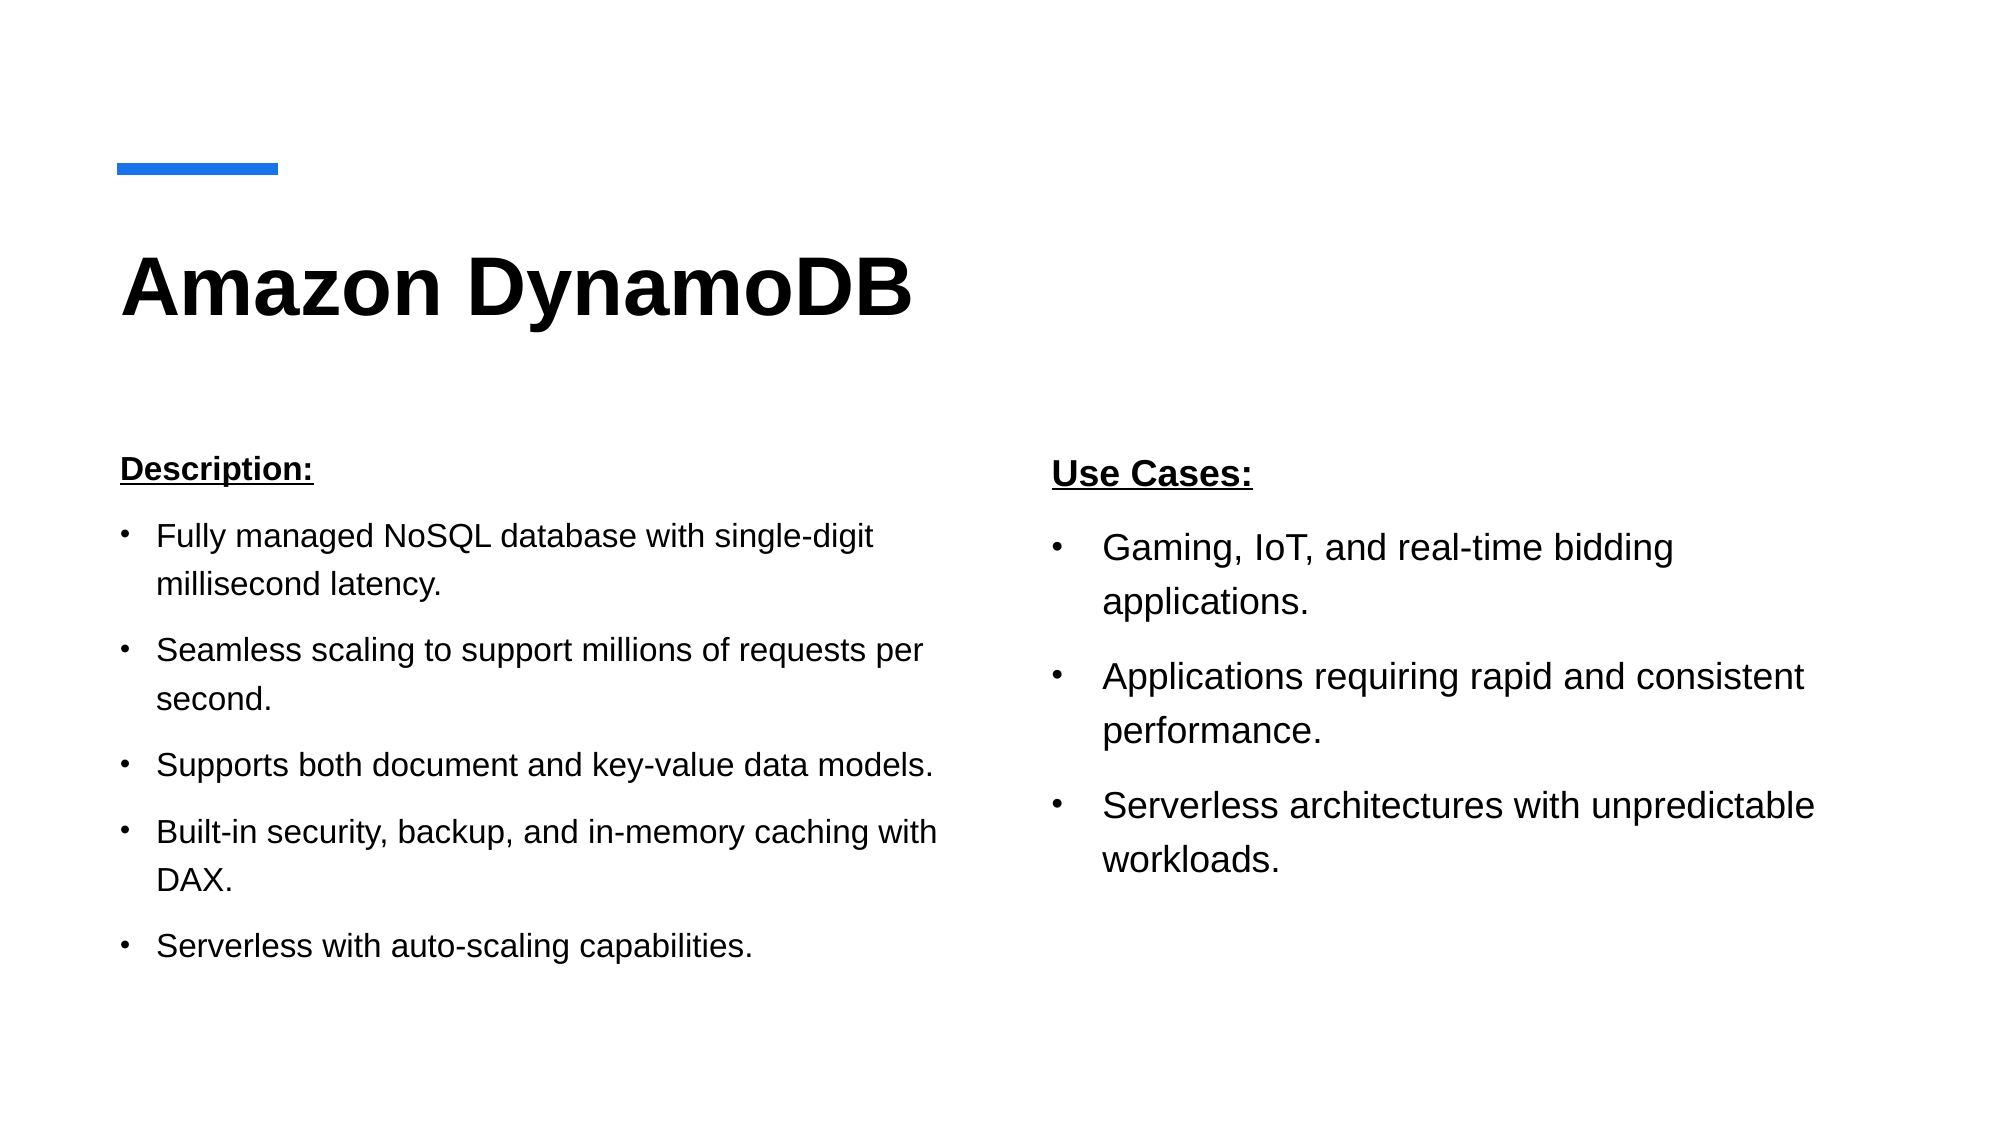

# Amazon DynamoDB
Description:
Fully managed NoSQL database with single-digit millisecond latency.
Seamless scaling to support millions of requests per second.
Supports both document and key-value data models.
Built-in security, backup, and in-memory caching with DAX.
Serverless with auto-scaling capabilities.
Use Cases:
Gaming, IoT, and real-time bidding applications.
Applications requiring rapid and consistent performance.
Serverless architectures with unpredictable workloads.